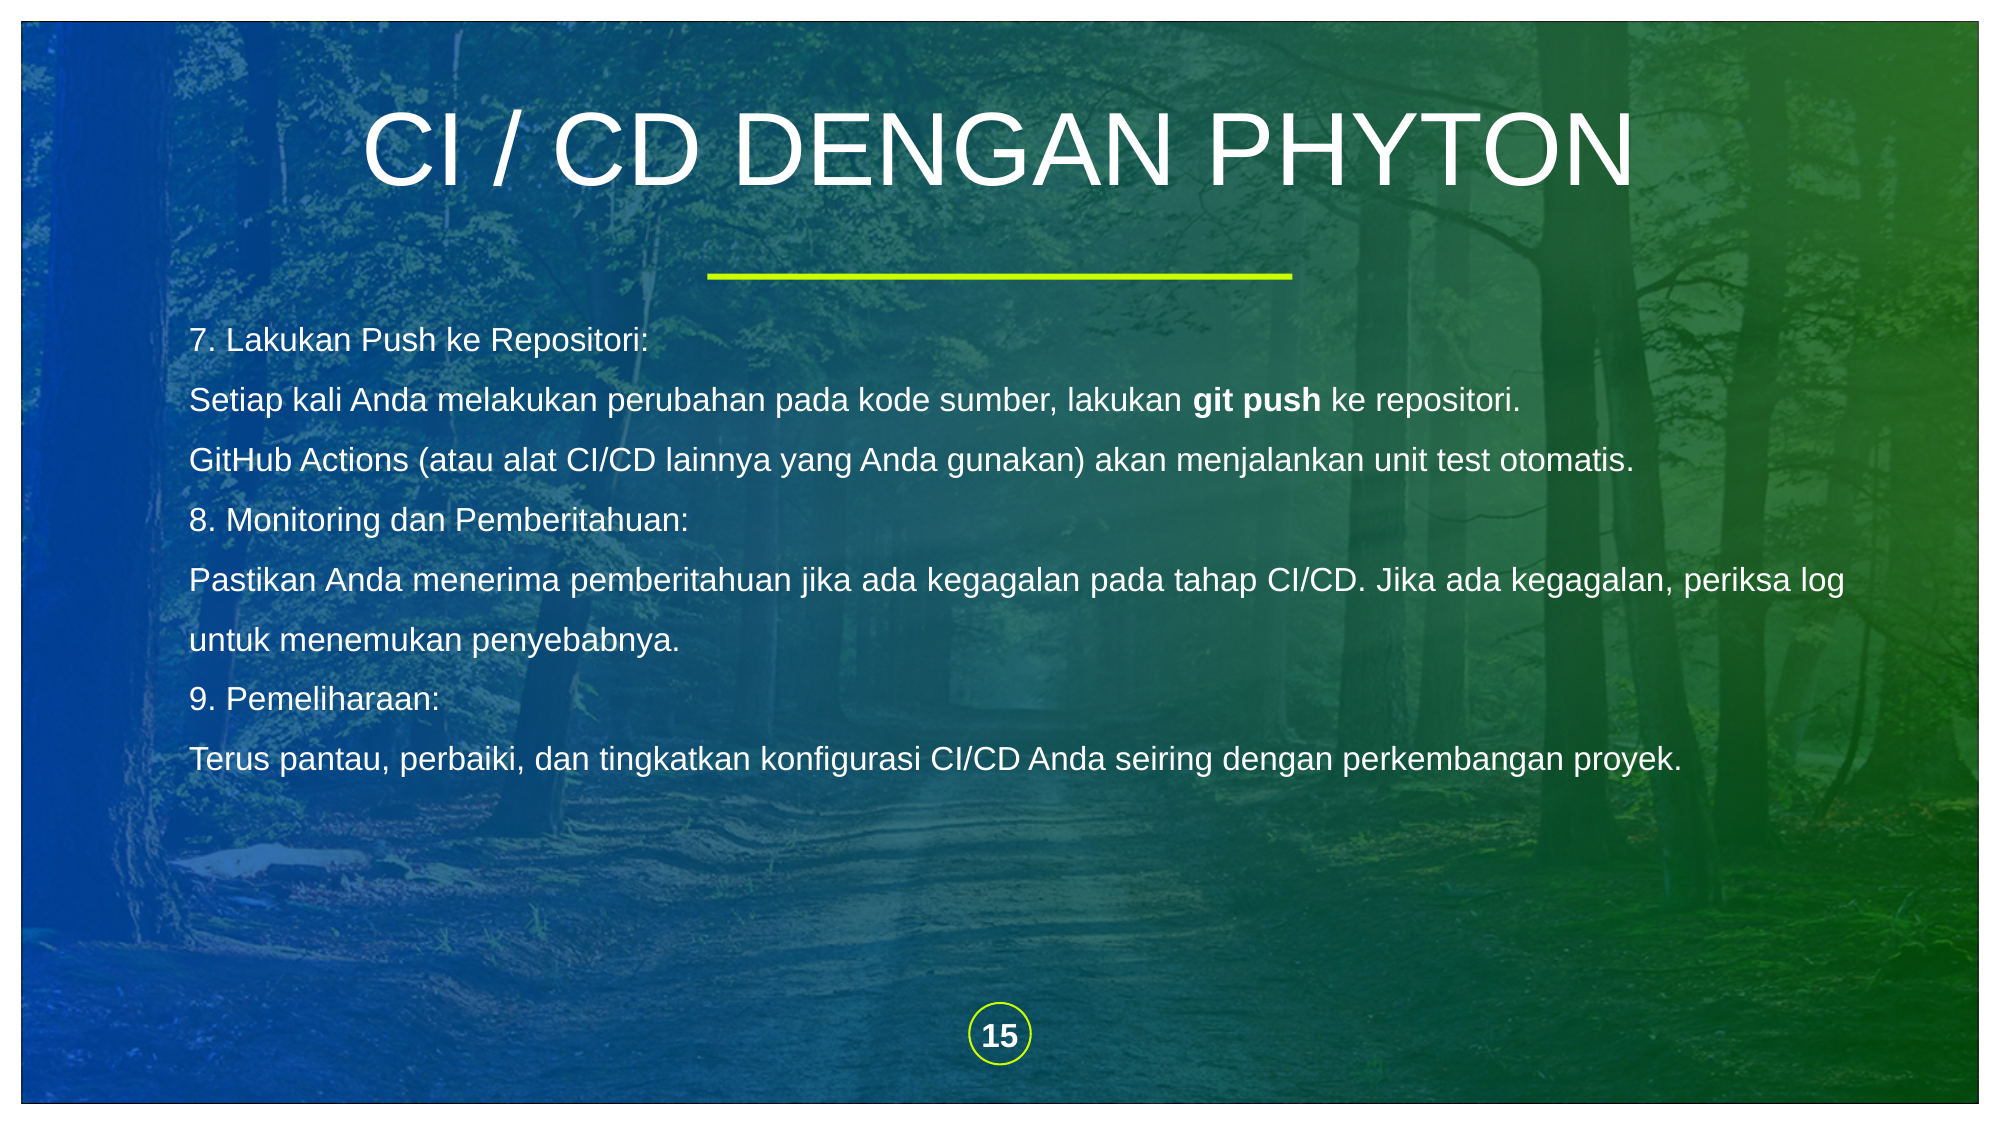

# CI / CD DENGAN PHYTON
7. Lakukan Push ke Repositori:
Setiap kali Anda melakukan perubahan pada kode sumber, lakukan git push ke repositori.
GitHub Actions (atau alat CI/CD lainnya yang Anda gunakan) akan menjalankan unit test otomatis.
8. Monitoring dan Pemberitahuan:
Pastikan Anda menerima pemberitahuan jika ada kegagalan pada tahap CI/CD. Jika ada kegagalan, periksa log untuk menemukan penyebabnya.
9. Pemeliharaan:
Terus pantau, perbaiki, dan tingkatkan konfigurasi CI/CD Anda seiring dengan perkembangan proyek.
15